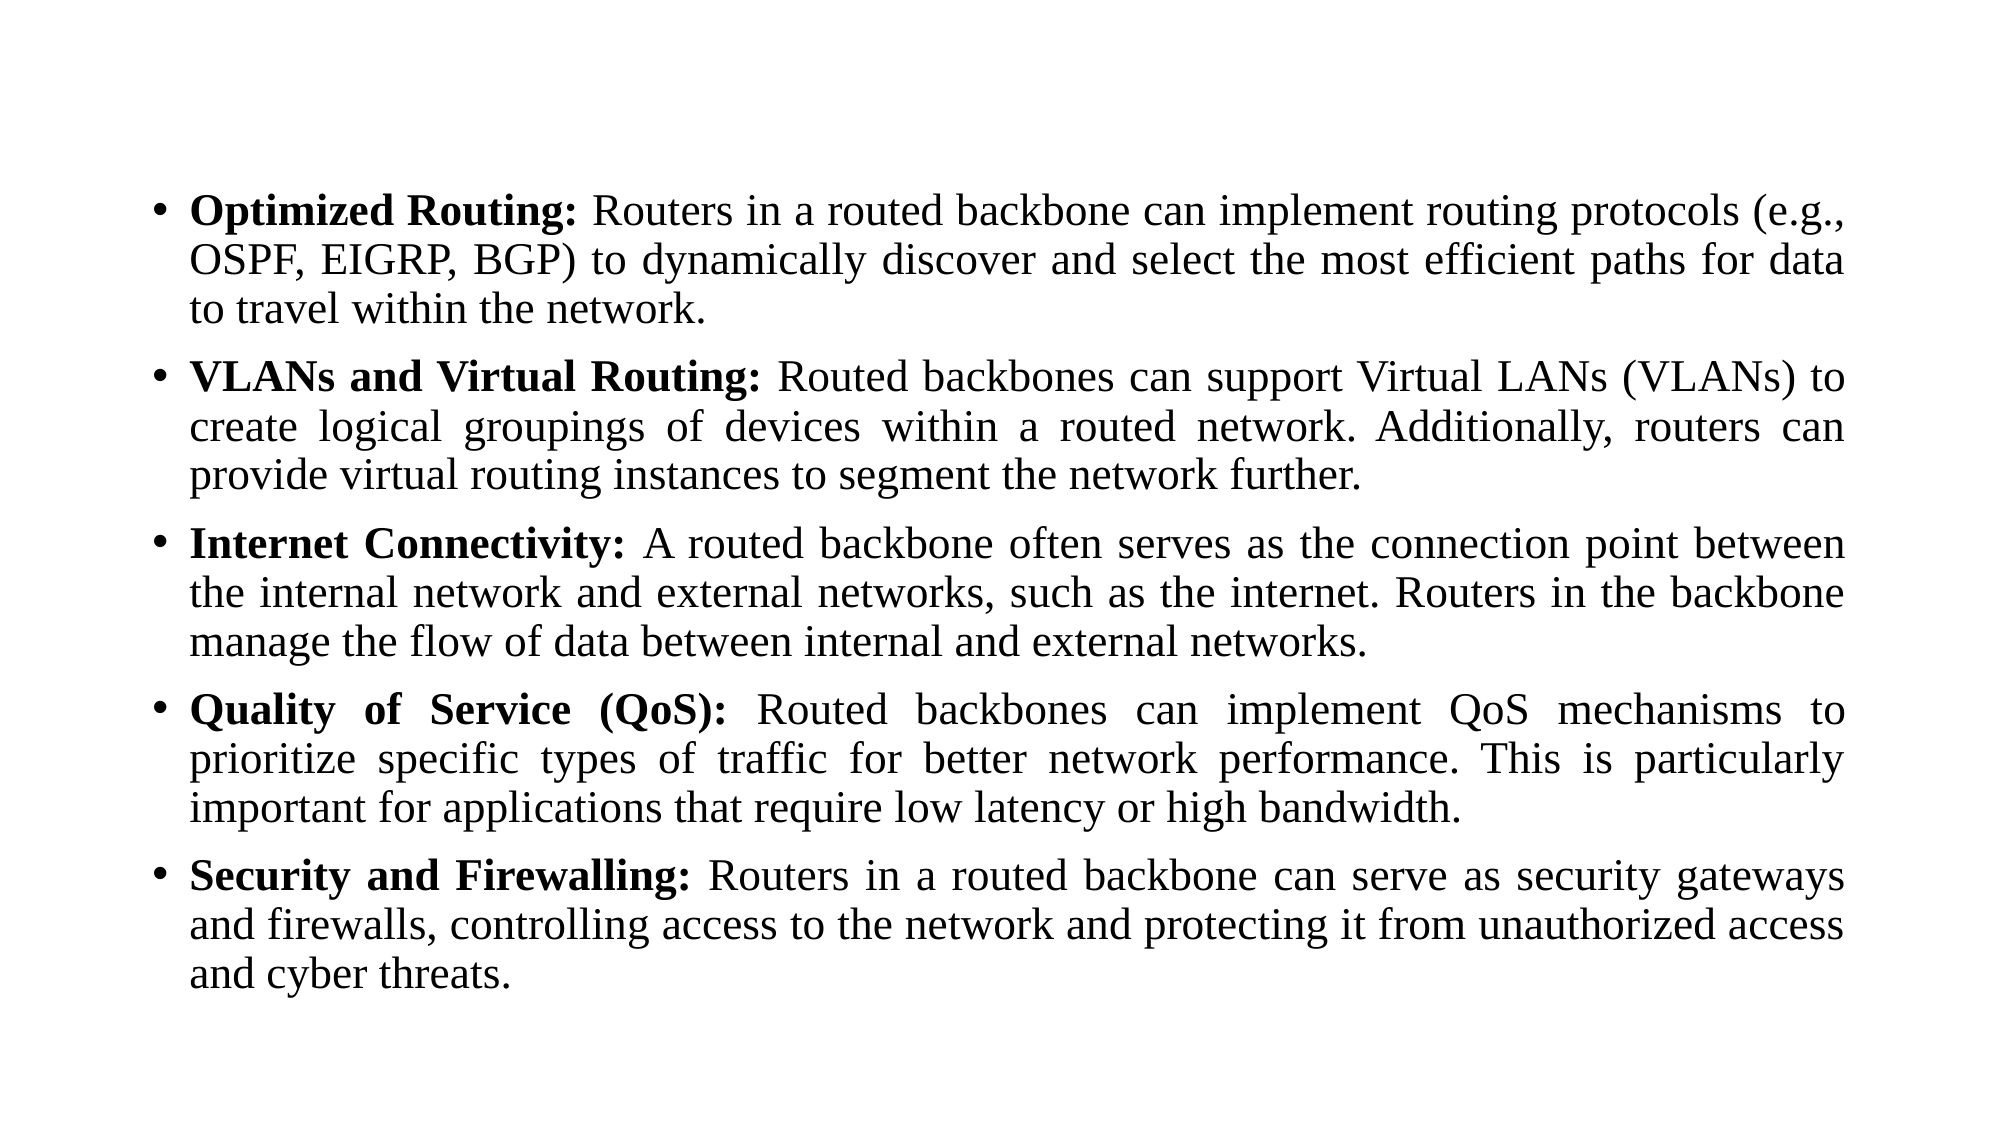

#
Optimized Routing: Routers in a routed backbone can implement routing protocols (e.g., OSPF, EIGRP, BGP) to dynamically discover and select the most efficient paths for data to travel within the network.
VLANs and Virtual Routing: Routed backbones can support Virtual LANs (VLANs) to create logical groupings of devices within a routed network. Additionally, routers can provide virtual routing instances to segment the network further.
Internet Connectivity: A routed backbone often serves as the connection point between the internal network and external networks, such as the internet. Routers in the backbone manage the flow of data between internal and external networks.
Quality of Service (QoS): Routed backbones can implement QoS mechanisms to prioritize specific types of traffic for better network performance. This is particularly important for applications that require low latency or high bandwidth.
Security and Firewalling: Routers in a routed backbone can serve as security gateways and firewalls, controlling access to the network and protecting it from unauthorized access and cyber threats.